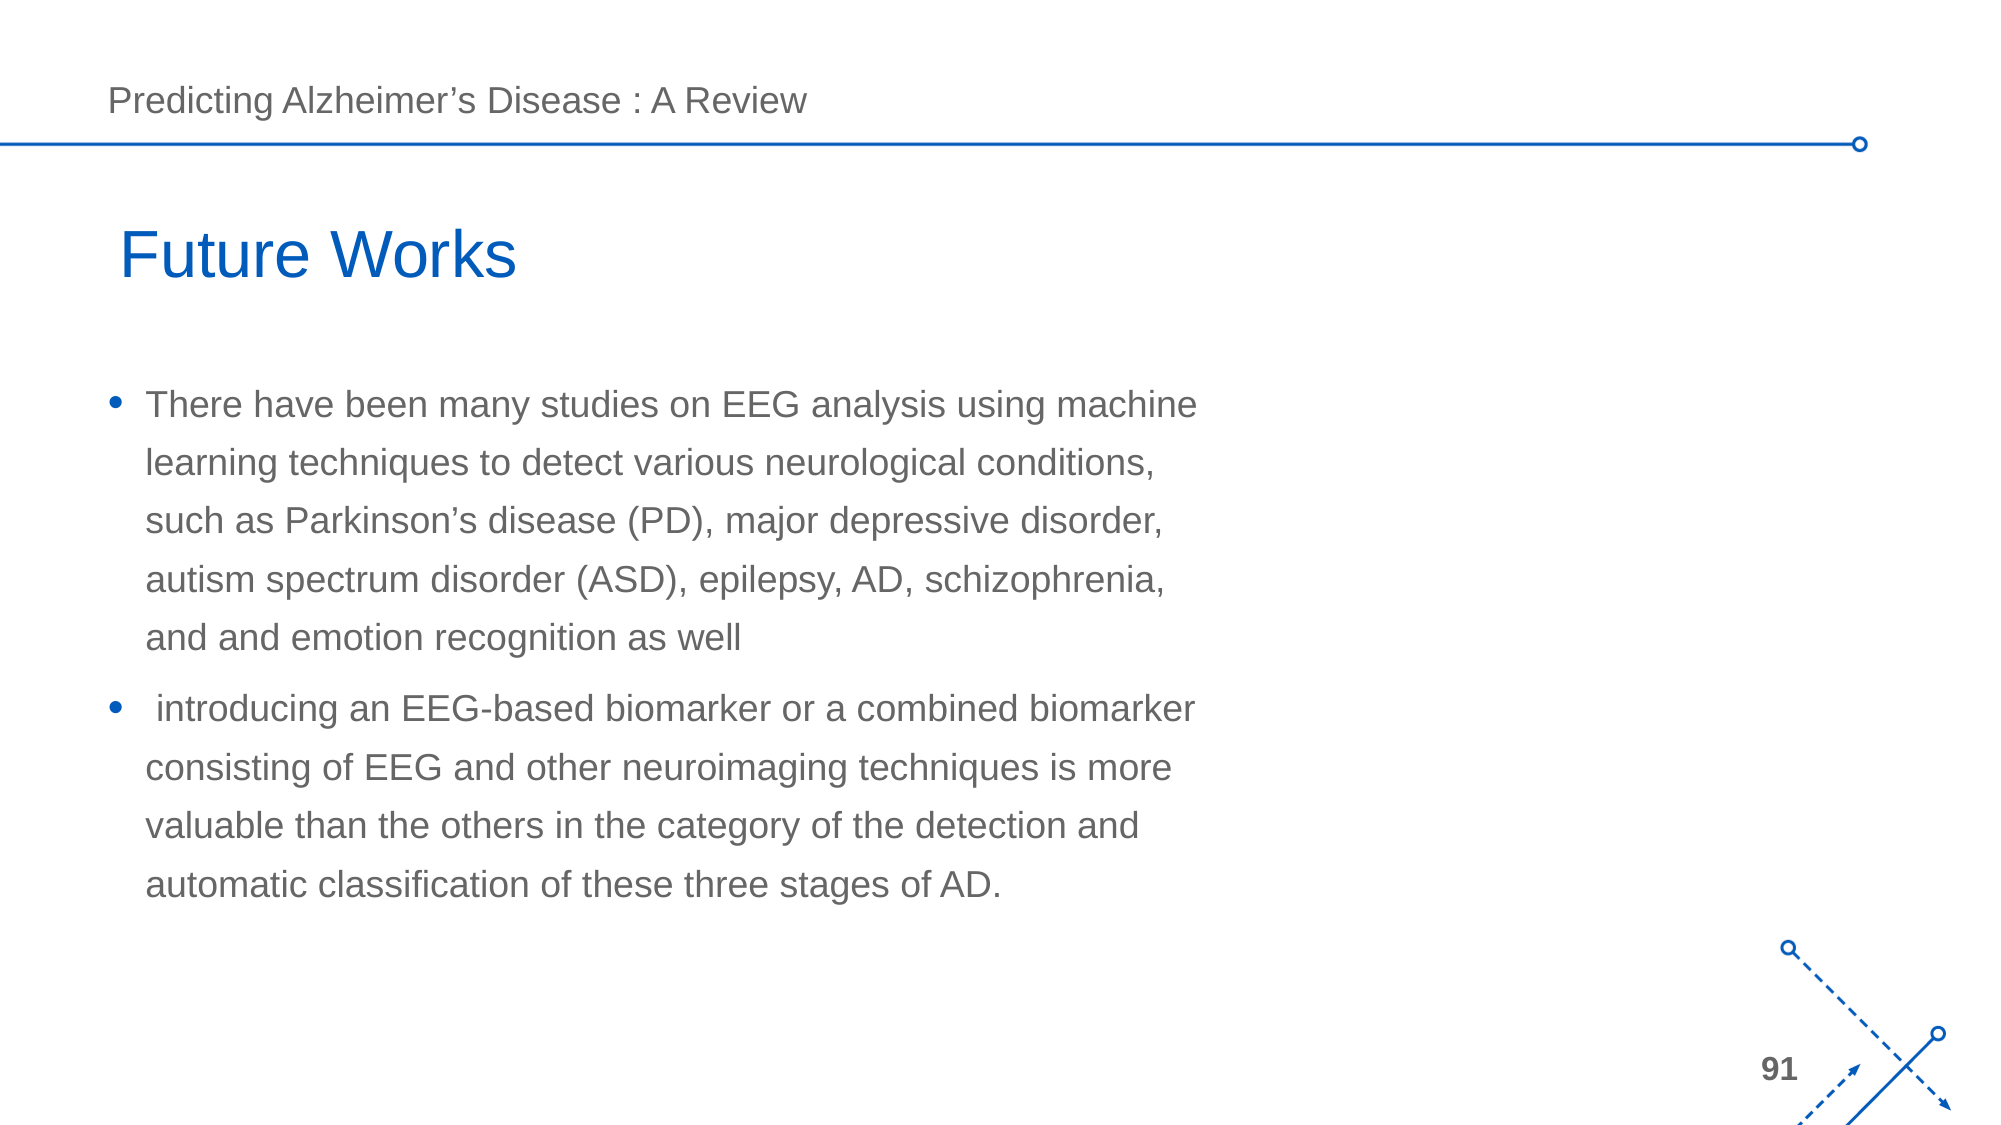

# Future Works
There have been many studies on EEG analysis using machine learning techniques to detect various neurological conditions, such as Parkinson’s disease (PD), major depressive disorder, autism spectrum disorder (ASD), epilepsy, AD, schizophrenia, and and emotion recognition as well
 introducing an EEG-based biomarker or a combined biomarker consisting of EEG and other neuroimaging techniques is more valuable than the others in the category of the detection and automatic classification of these three stages of AD.